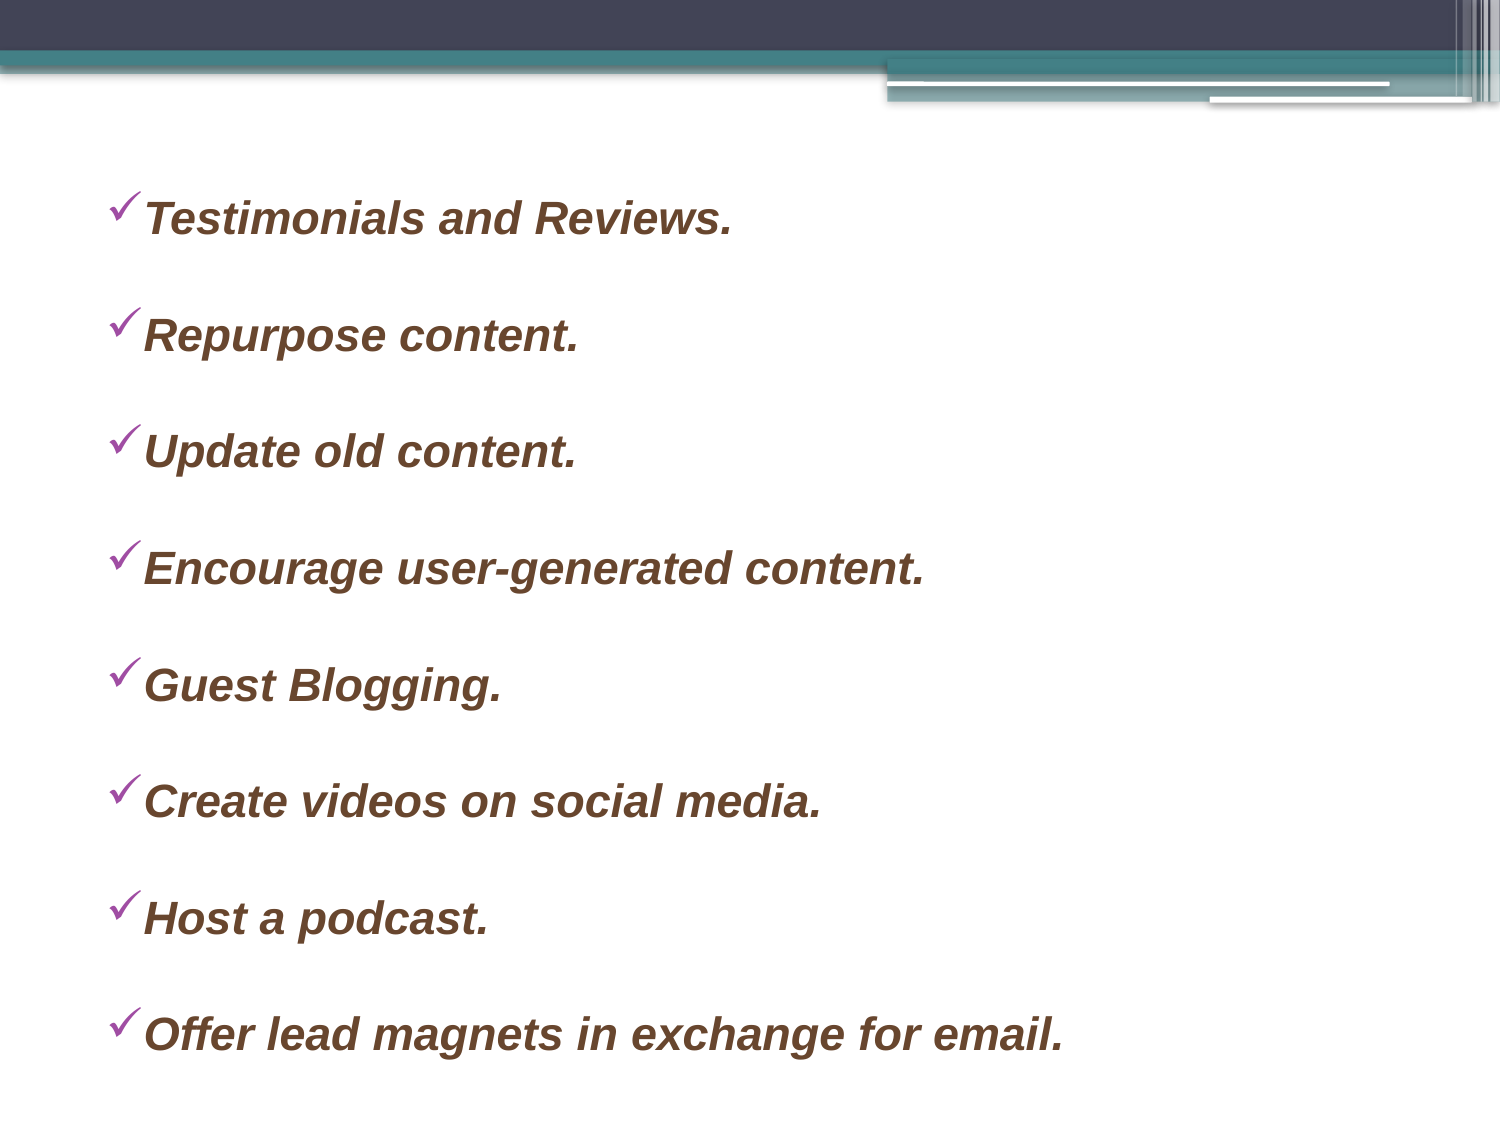

Testimonials and Reviews.
Repurpose content.
Update old content.
Encourage user-generated content.
Guest Blogging.
Create videos on social media.
Host a podcast.
Offer lead magnets in exchange for email.